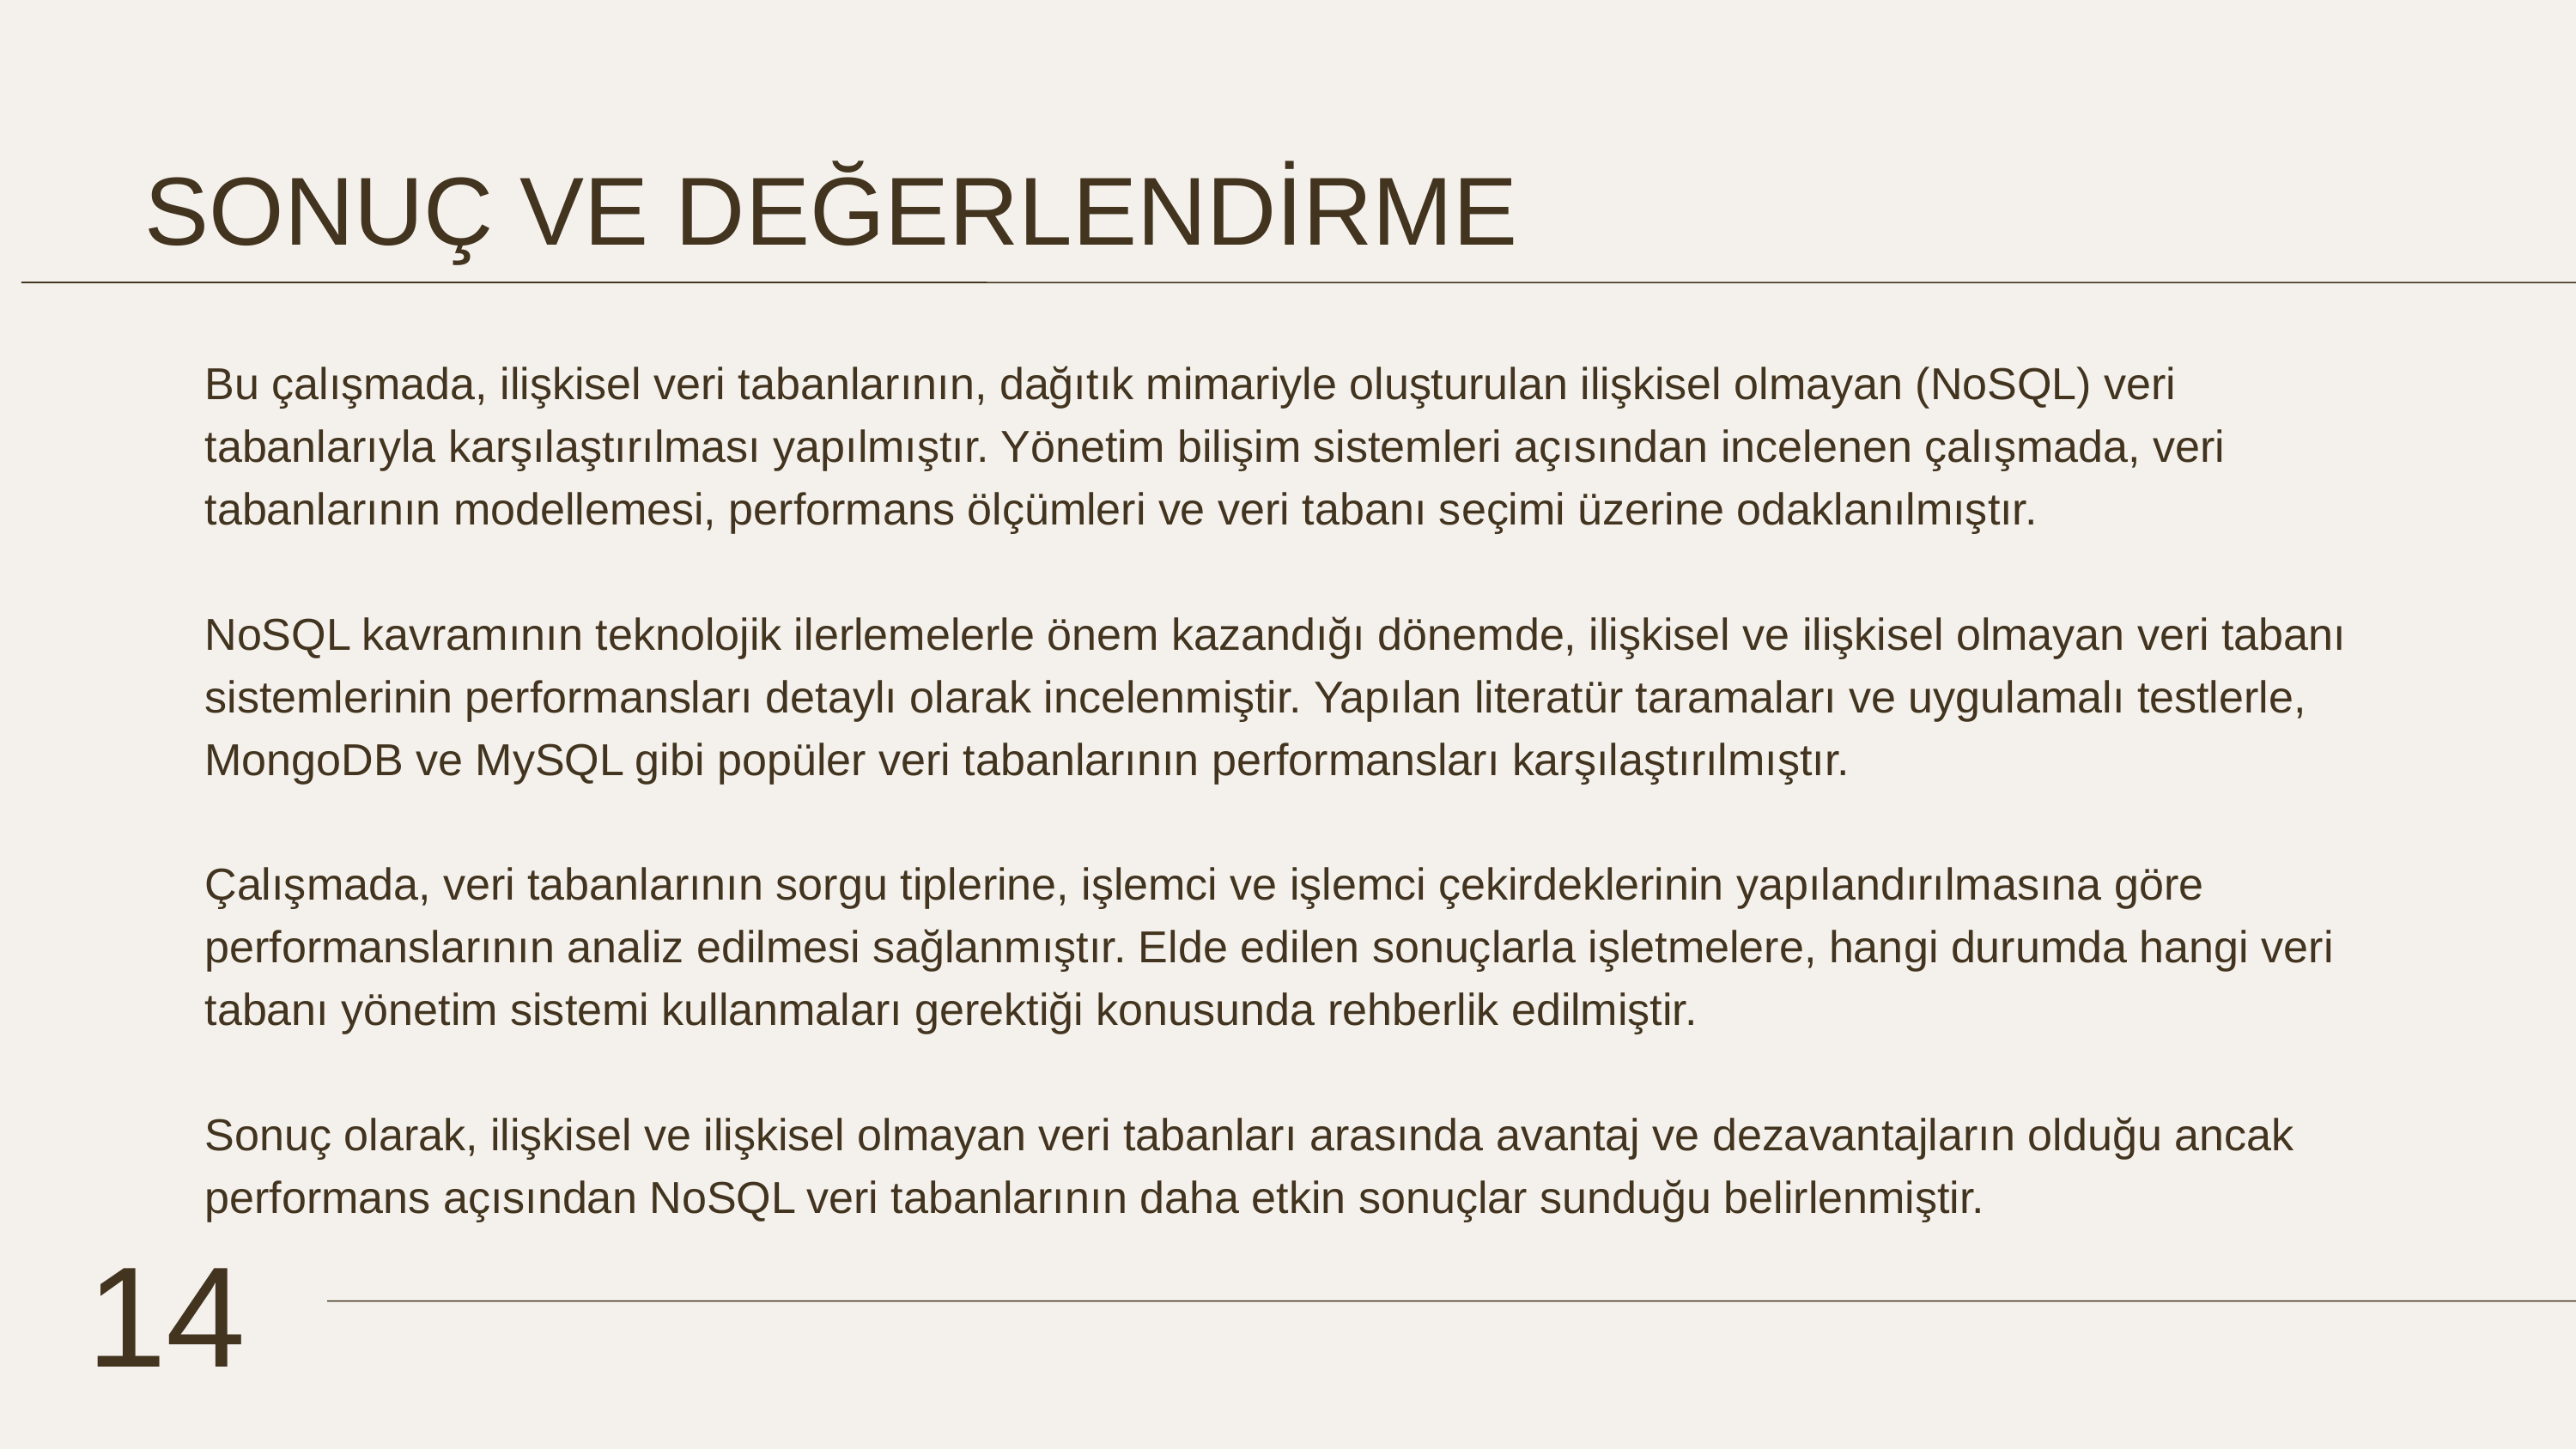

SONUÇ VE DEĞERLENDİRME

Bu çalışmada, ilişkisel veri tabanlarının, dağıtık mimariyle oluşturulan ilişkisel olmayan (NoSQL) veri tabanlarıyla karşılaştırılması yapılmıştır. Yönetim bilişim sistemleri açısından incelenen çalışmada, veri tabanlarının modellemesi, performans ölçümleri ve veri tabanı seçimi üzerine odaklanılmıştır.

NoSQL kavramının teknolojik ilerlemelerle önem kazandığı dönemde, ilişkisel ve ilişkisel olmayan veri tabanı sistemlerinin performansları detaylı olarak incelenmiştir. Yapılan literatür taramaları ve uygulamalı testlerle, MongoDB ve MySQL gibi popüler veri tabanlarının performansları karşılaştırılmıştır.

Çalışmada, veri tabanlarının sorgu tiplerine, işlemci ve işlemci çekirdeklerinin yapılandırılmasına göre performanslarının analiz edilmesi sağlanmıştır. Elde edilen sonuçlarla işletmelere, hangi durumda hangi veri tabanı yönetim sistemi kullanmaları gerektiği konusunda rehberlik edilmiştir.

Sonuç olarak, ilişkisel ve ilişkisel olmayan veri tabanları arasında avantaj ve dezavantajların olduğu ancak performans açısından NoSQL veri tabanlarının daha etkin sonuçlar sunduğu belirlenmiştir.
14